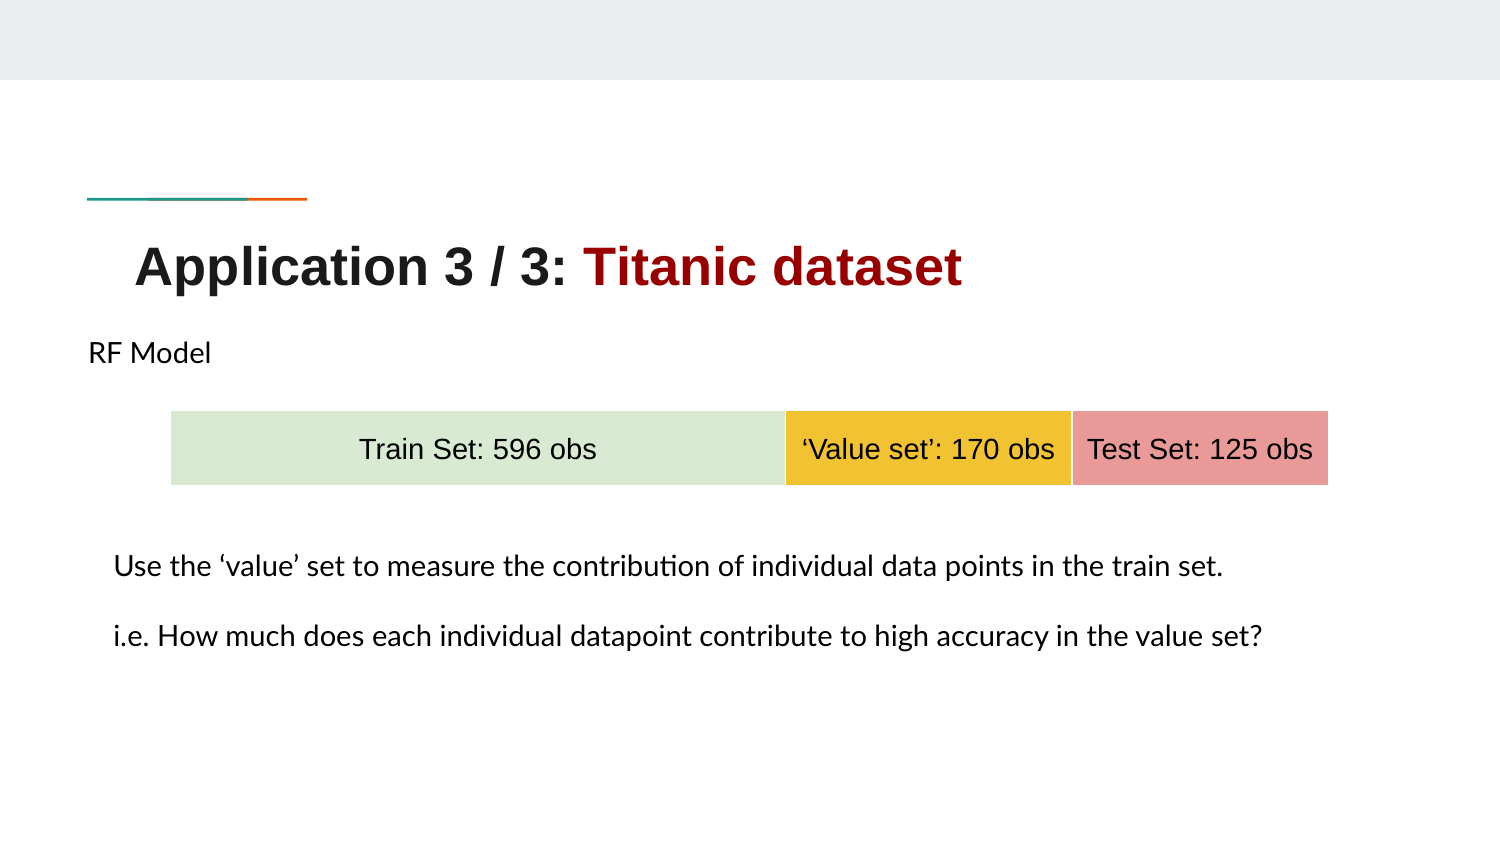

# Application 3 / 3: Titanic dataset
RF Model
Train Set: 596 obs
‘Value set’: 170 obs
Test Set: 125 obs
Use the ‘value’ set to measure the contribution of individual data points in the train set.
i.e. How much does each individual datapoint contribute to high accuracy in the value set?